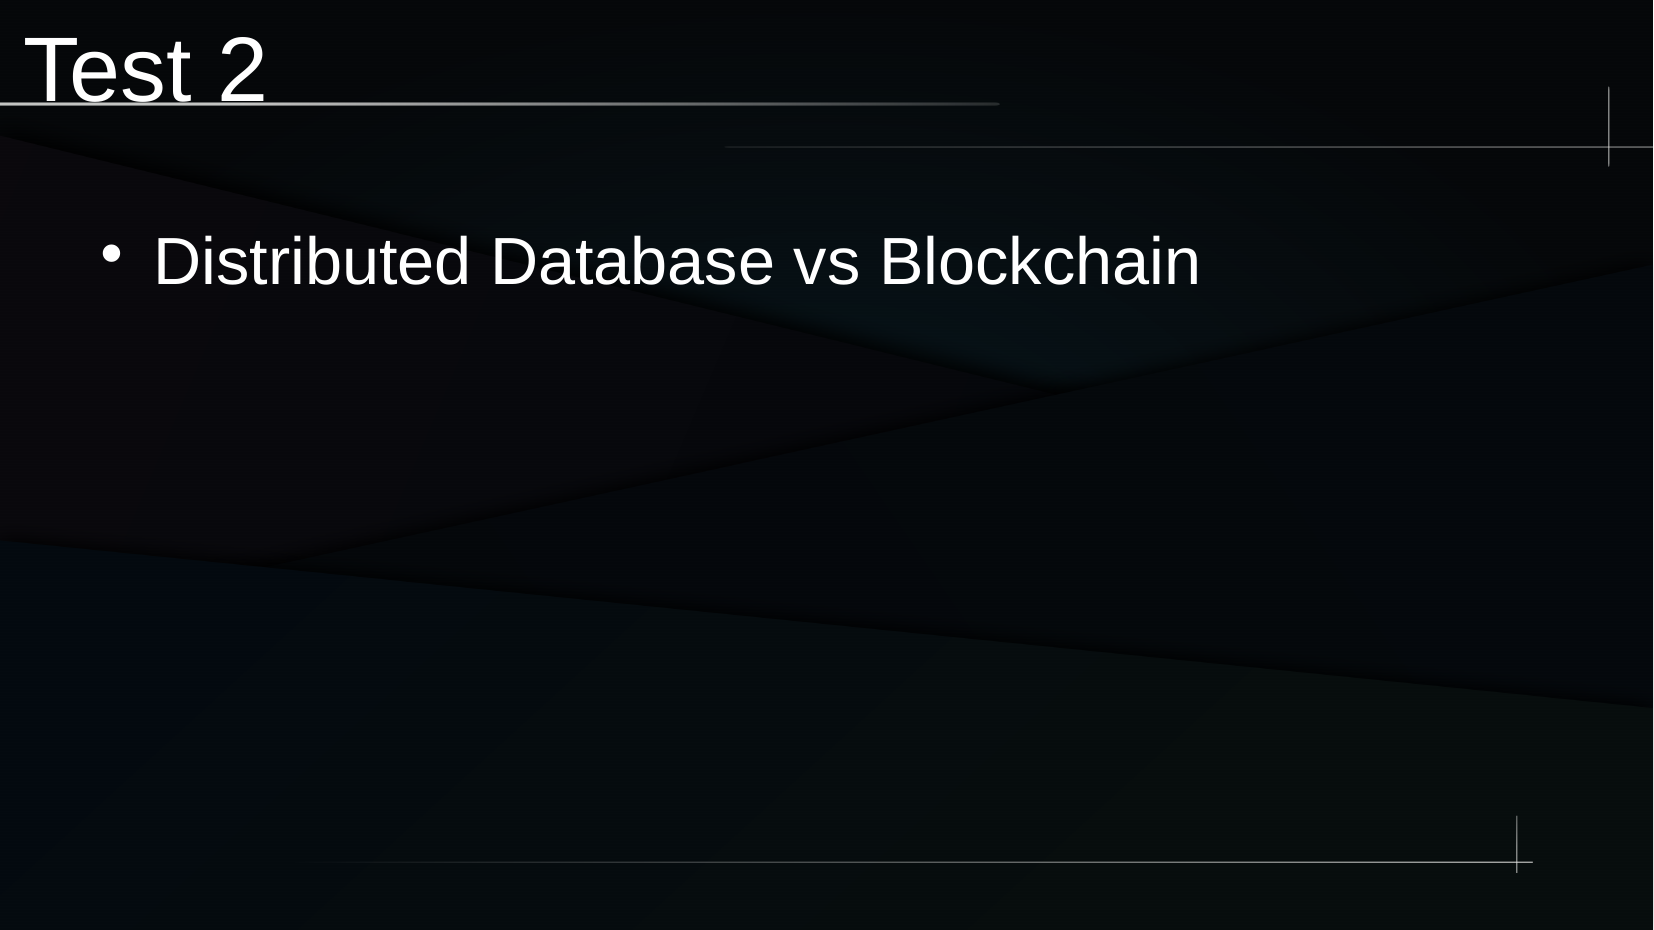

# Test 2
Distributed Database vs Blockchain